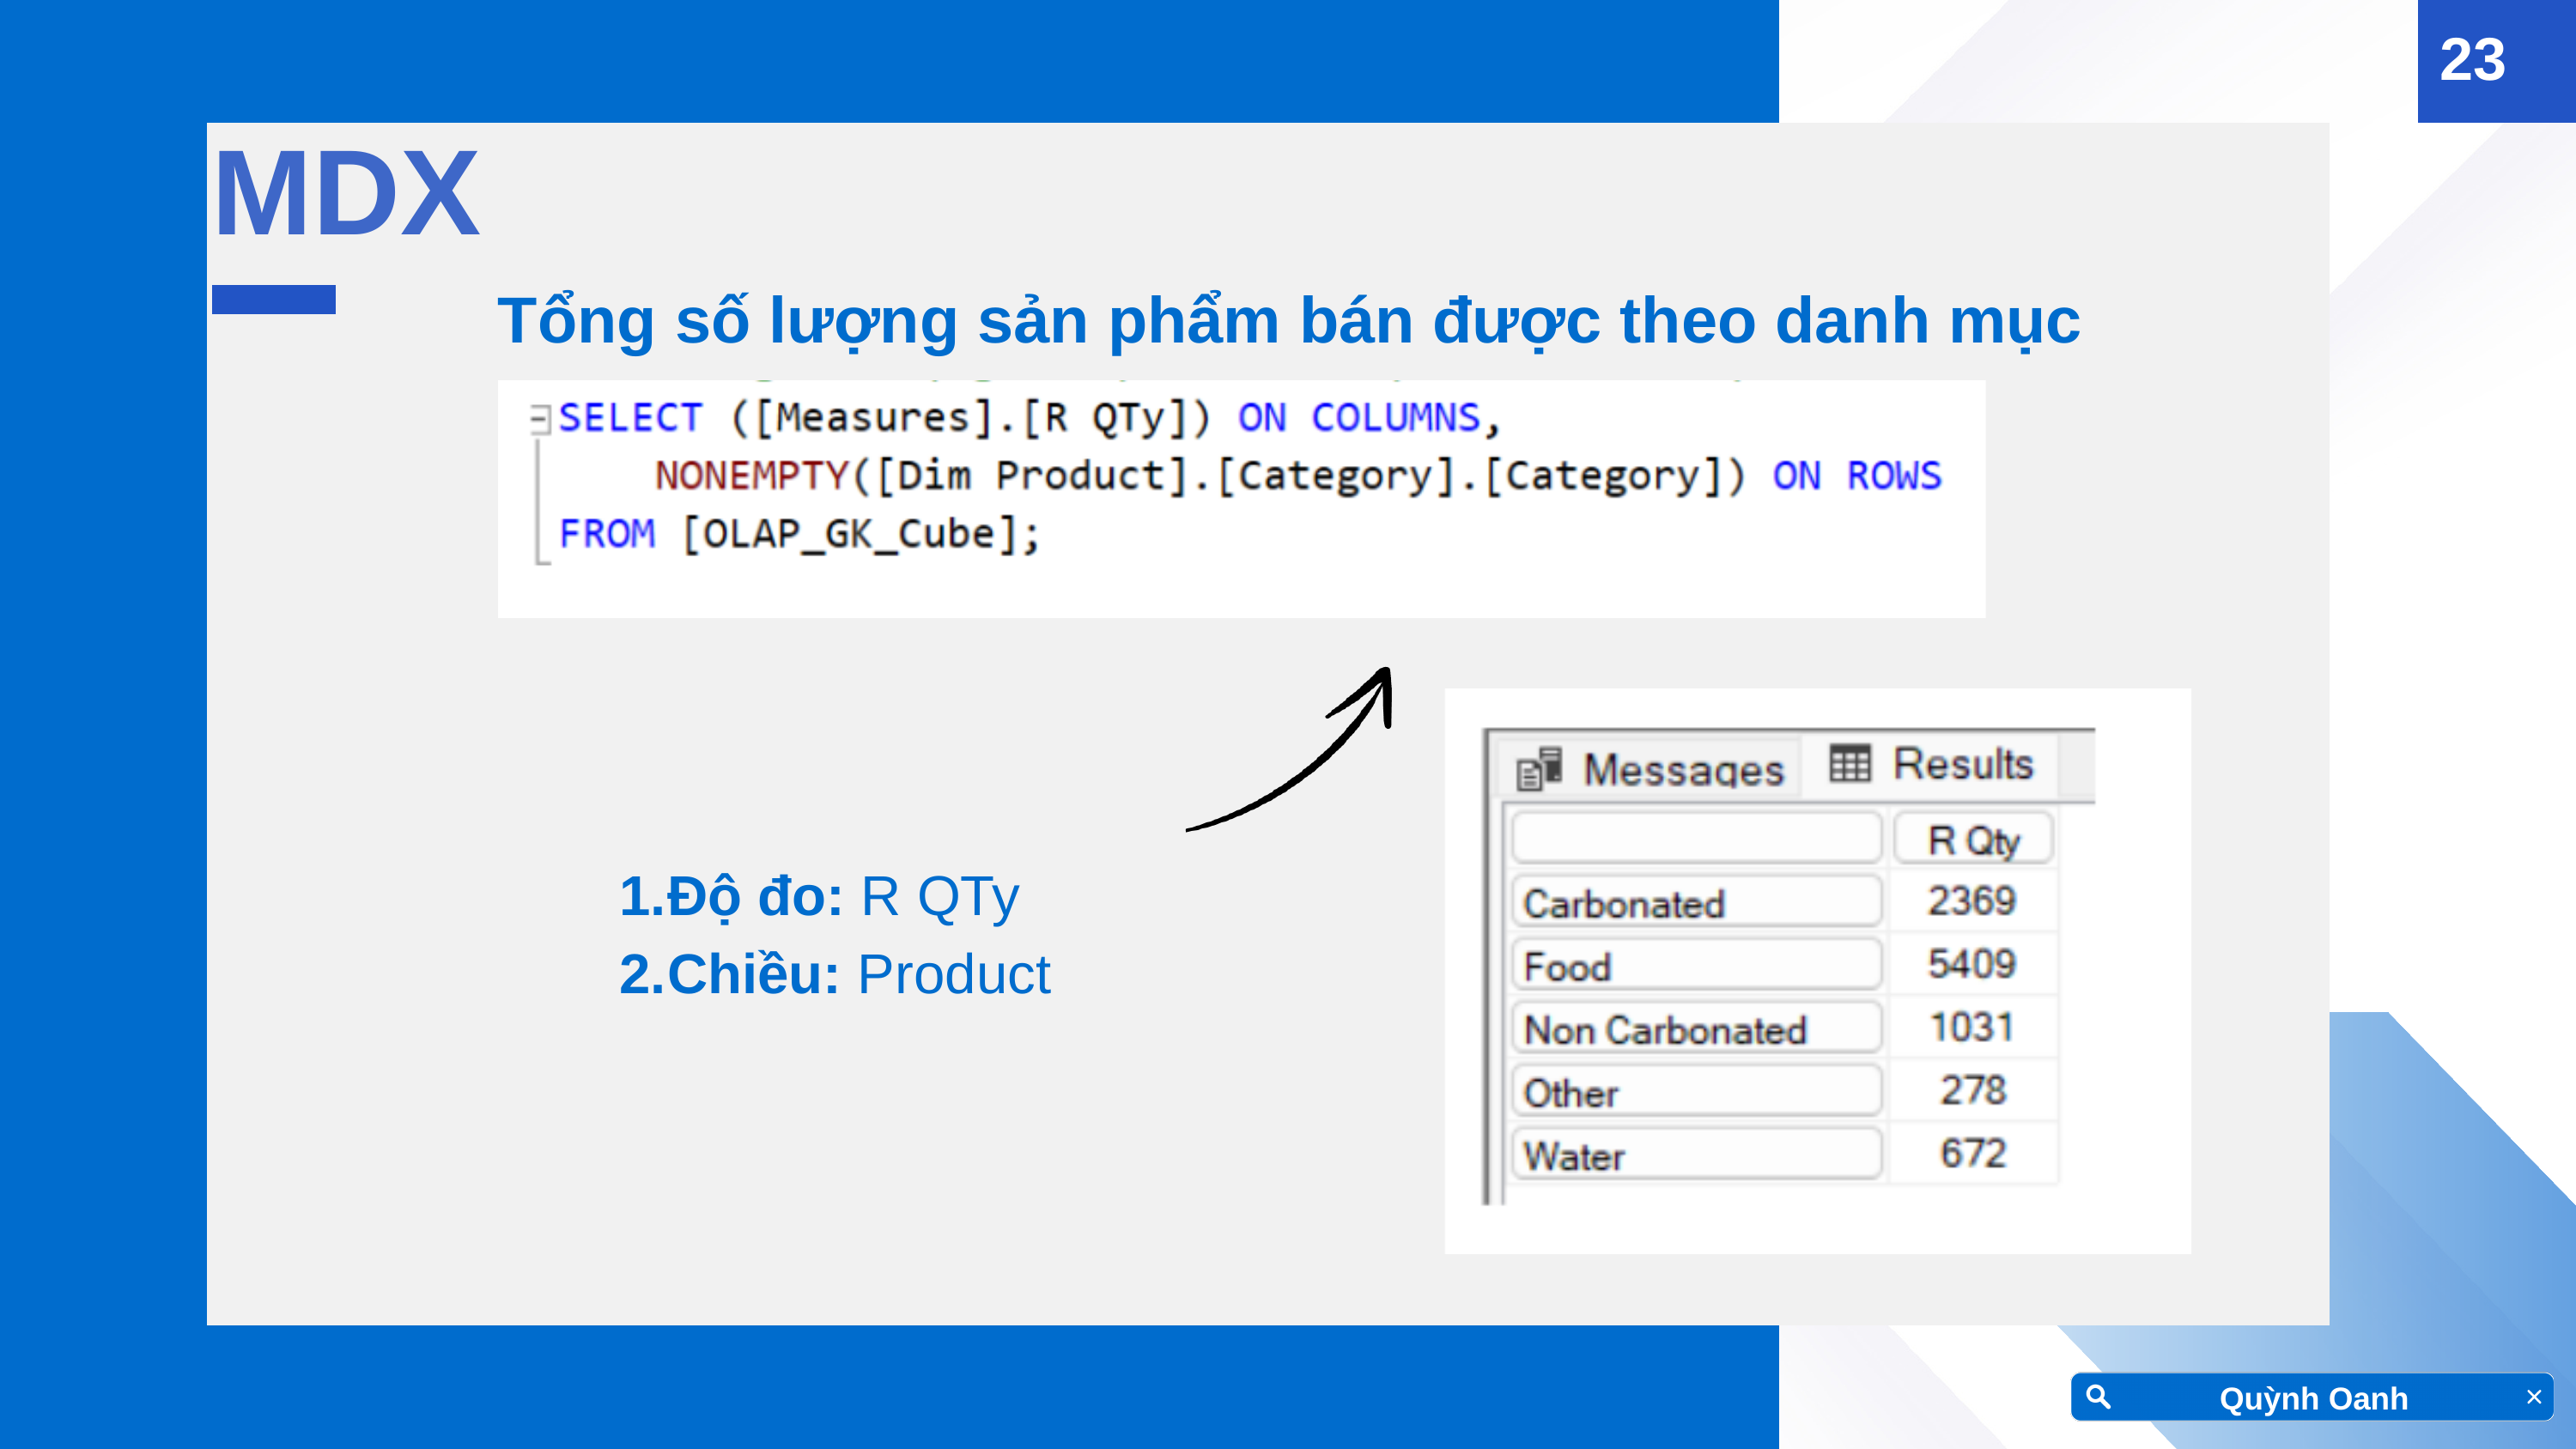

23

MDX
Tổng số lượng sản phẩm bán được theo danh mục

Độ đo: R QTy
Chiều: Product

Quỳnh Oanh